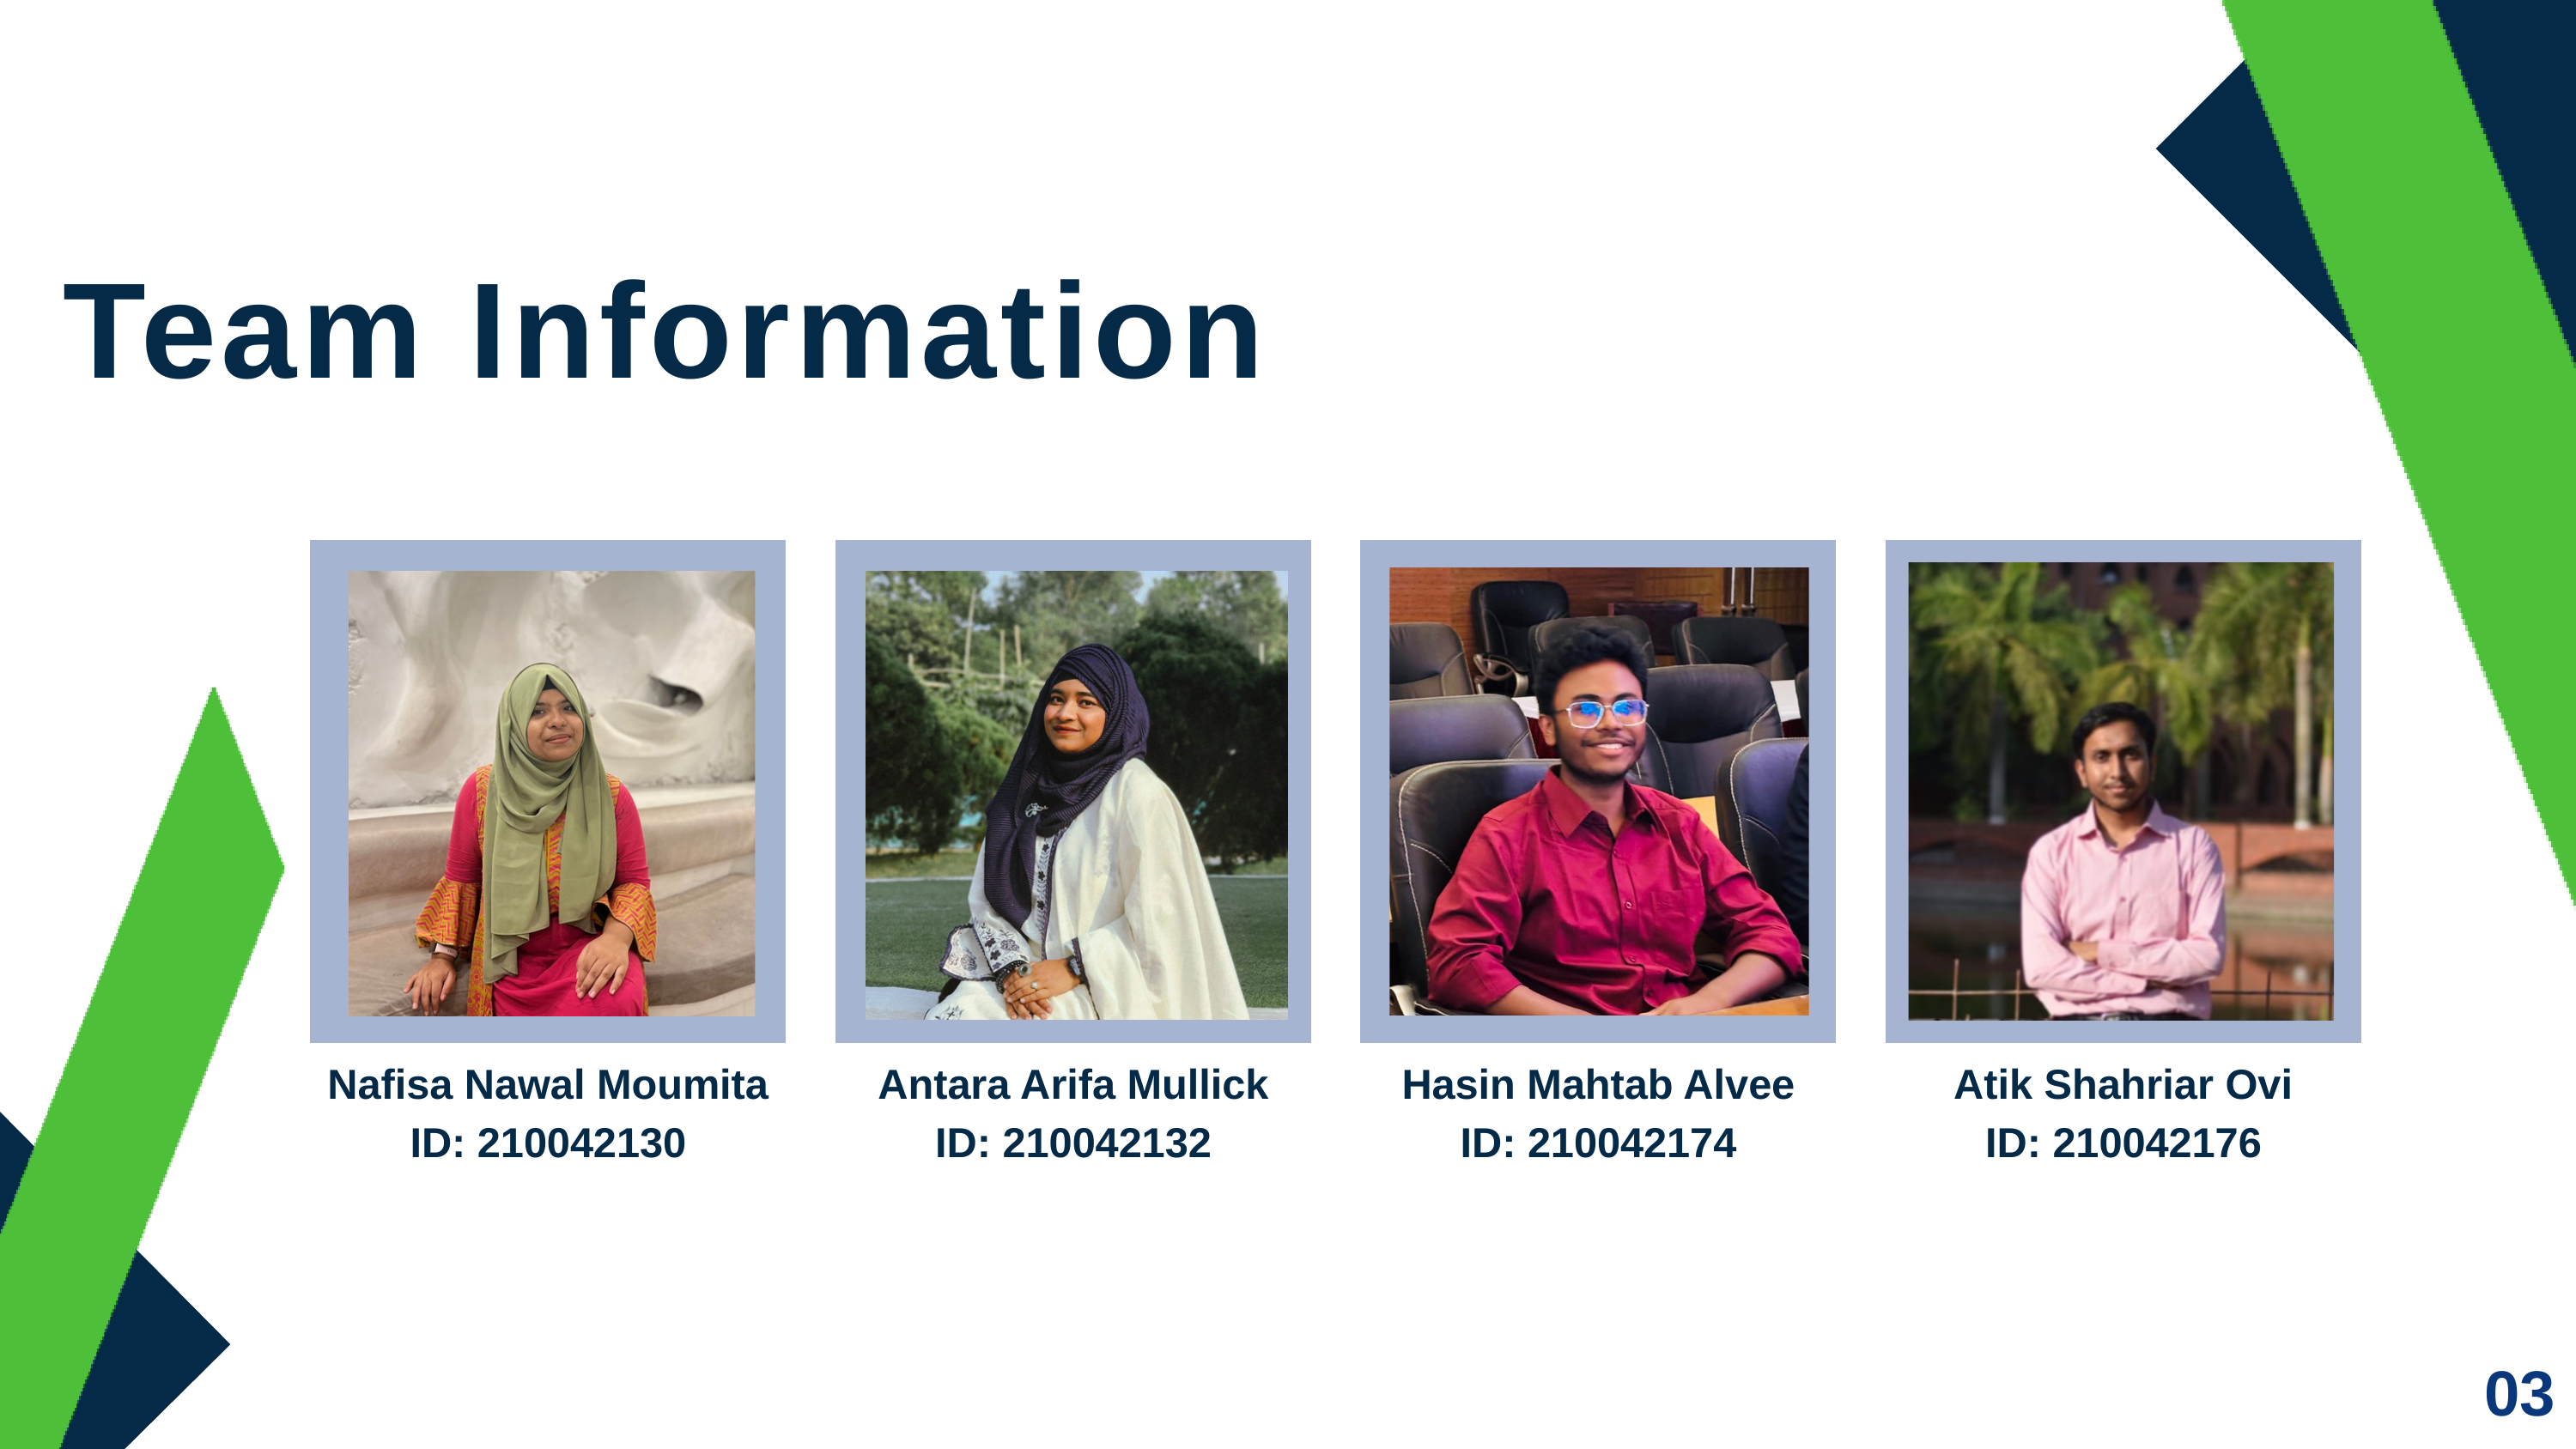

Team Information

Nafisa Nawal Moumita
ID: 210042130
Antara Arifa Mullick
ID: 210042132
Hasin Mahtab Alvee
ID: 210042174
Atik Shahriar Ovi
ID: 210042176

03